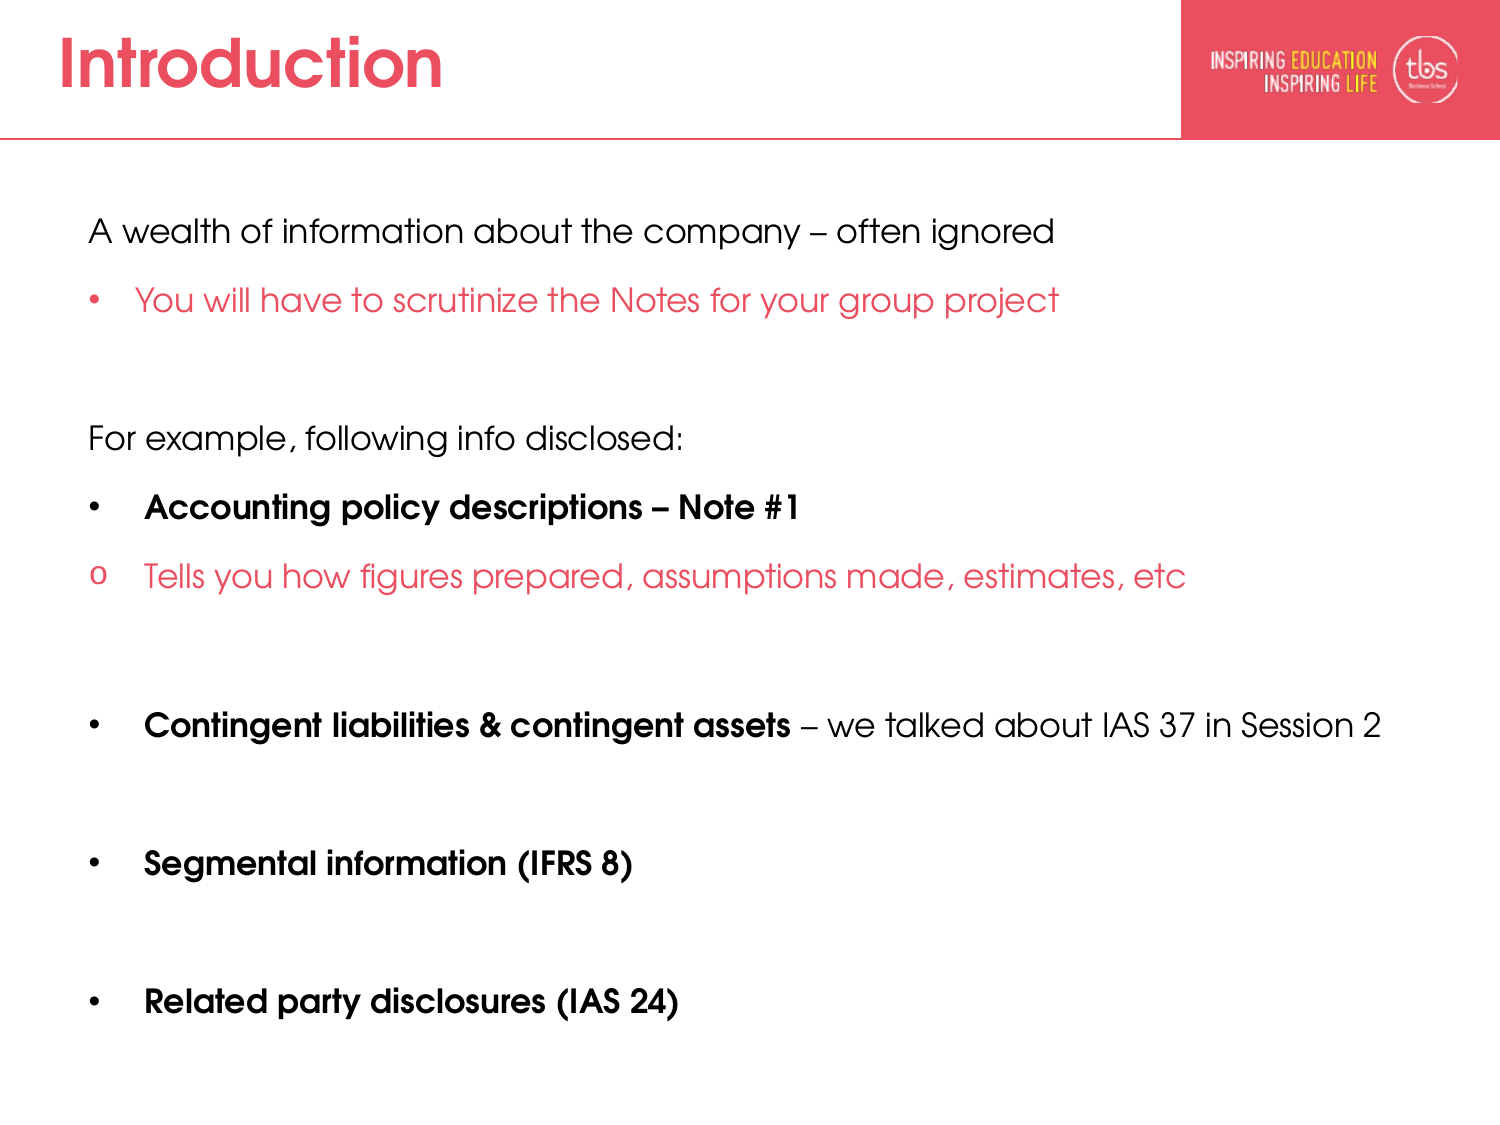

# Introduction
A wealth of information about the company – often ignored
You will have to scrutinize the Notes for your group project

For example, following info disclosed:
Accounting policy descriptions – Note #1
Tells you how figures prepared, assumptions made, estimates, etc

Contingent liabilities & contingent assets – we talked about IAS 37 in Session 2

Segmental information (IFRS 8)

Related party disclosures (IAS 24)